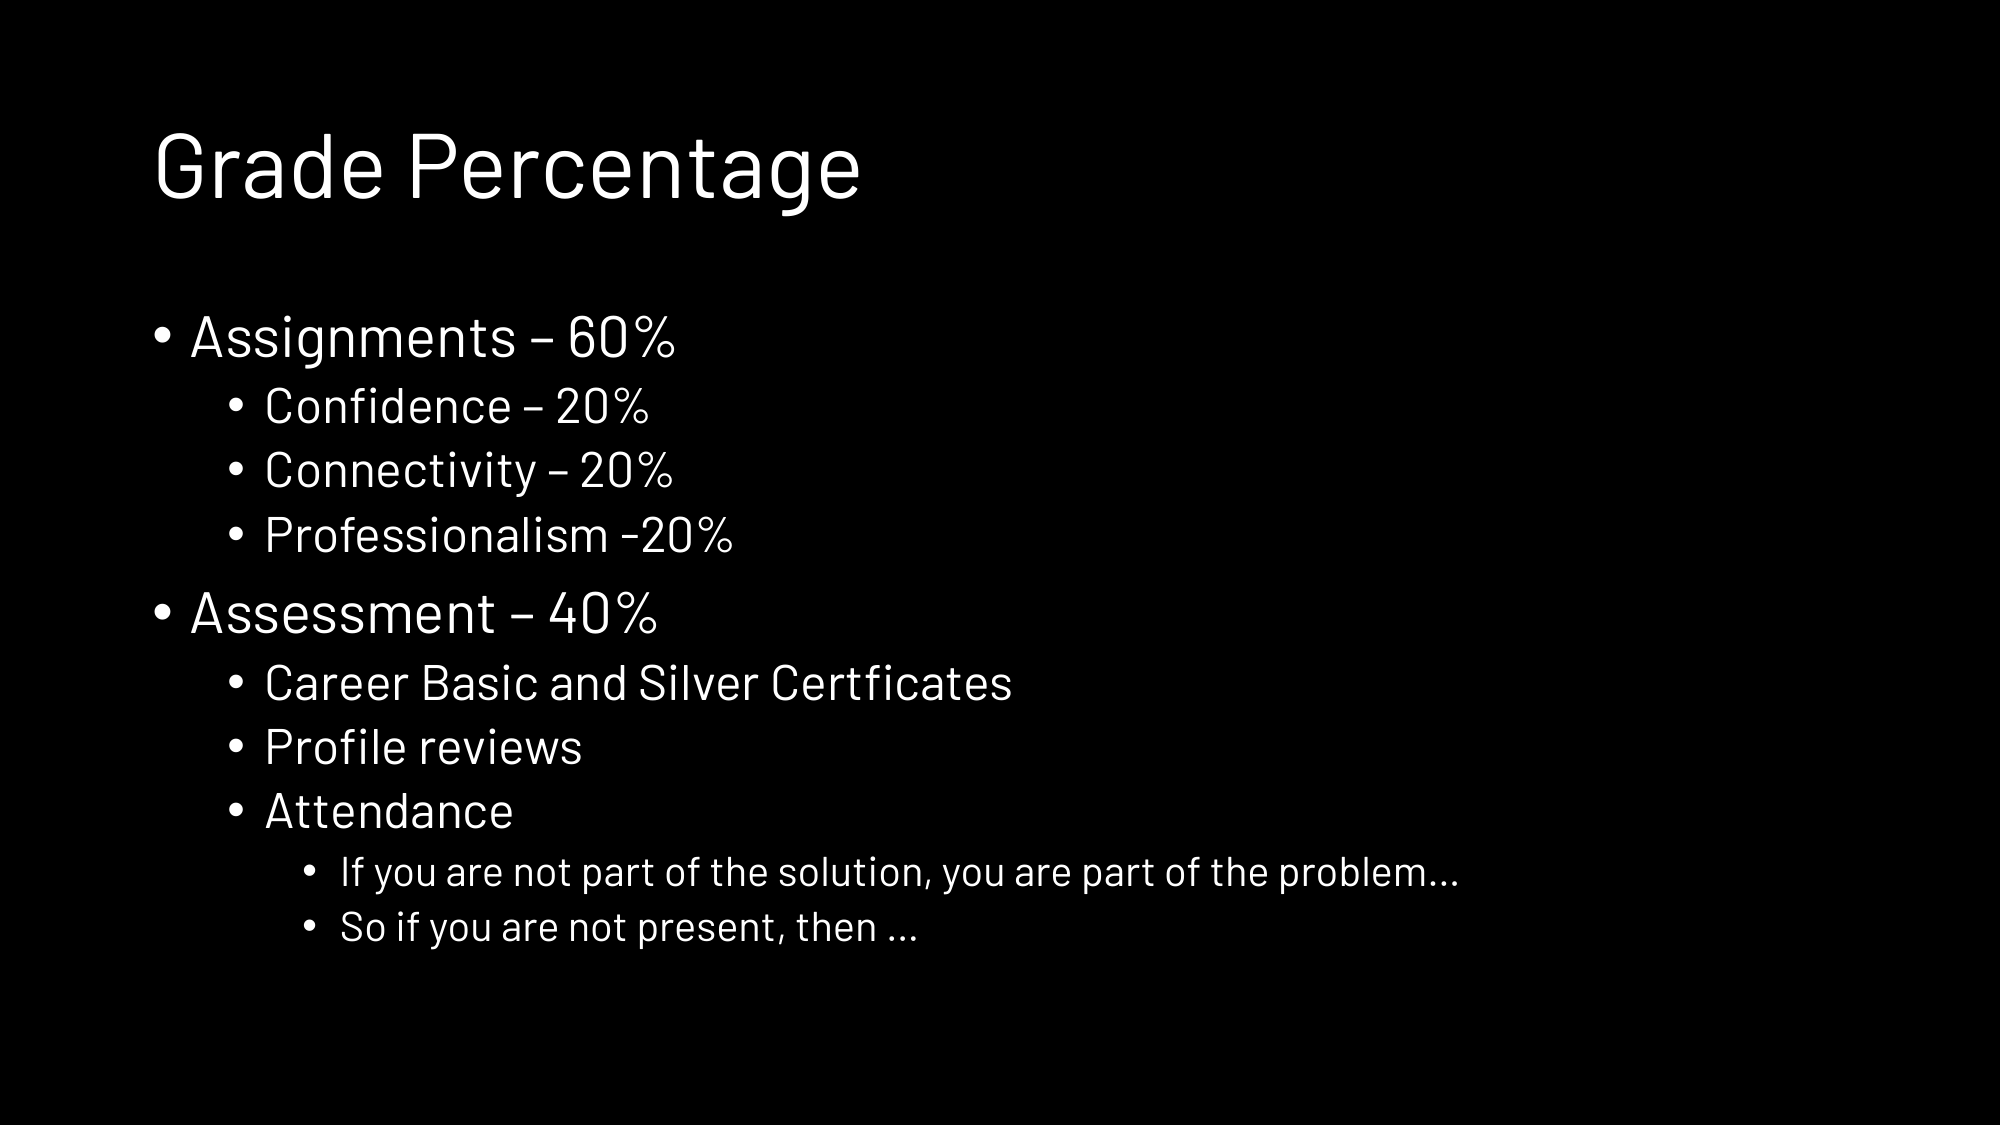

# Grade Percentage
Assignments – 60%
Confidence – 20%
Connectivity – 20%
Professionalism -20%
Assessment – 40%
Career Basic and Silver Certficates
Profile reviews
Attendance
If you are not part of the solution, you are part of the problem…
So if you are not present, then …